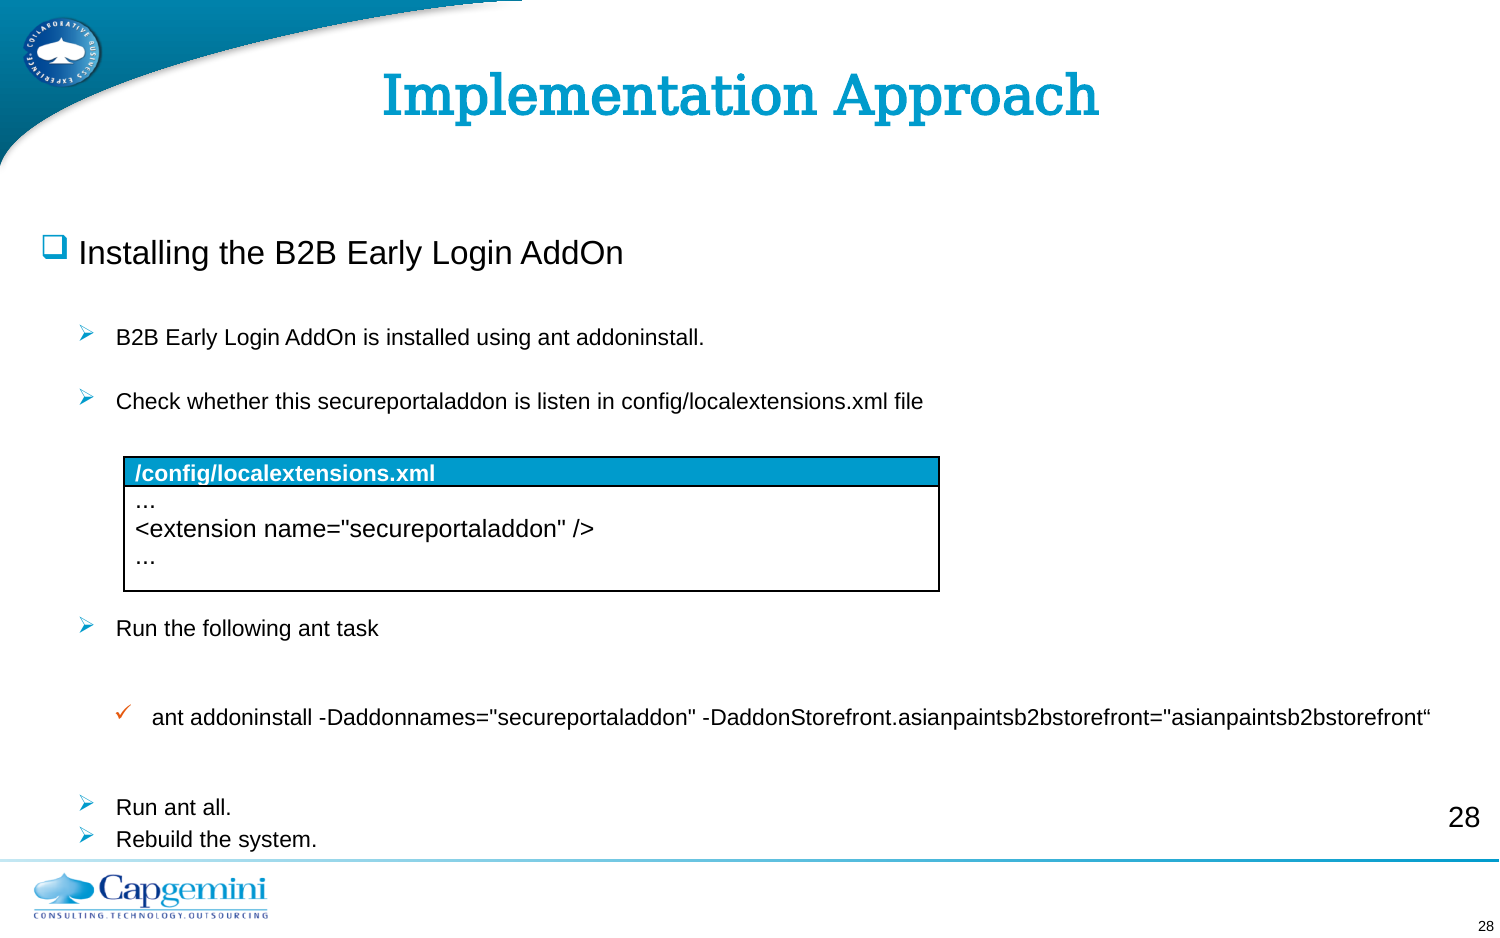

# Implementation Approach

Installing the B2B Early Login AddOn

B2B Early Login AddOn is installed using ant addoninstall.

Check whether this secureportaladdon is listen in config/localextensions.xml file

Run the following ant task

ant addoninstall -Daddonnames="secureportaladdon" -DaddonStorefront.asianpaintsb2bstorefront="asianpaintsb2bstorefront“

Run ant all.
Rebuild the system.

| /config/localextensions.xml |
| --- |
| ... <extension name="secureportaladdon" /> ... |
28
28